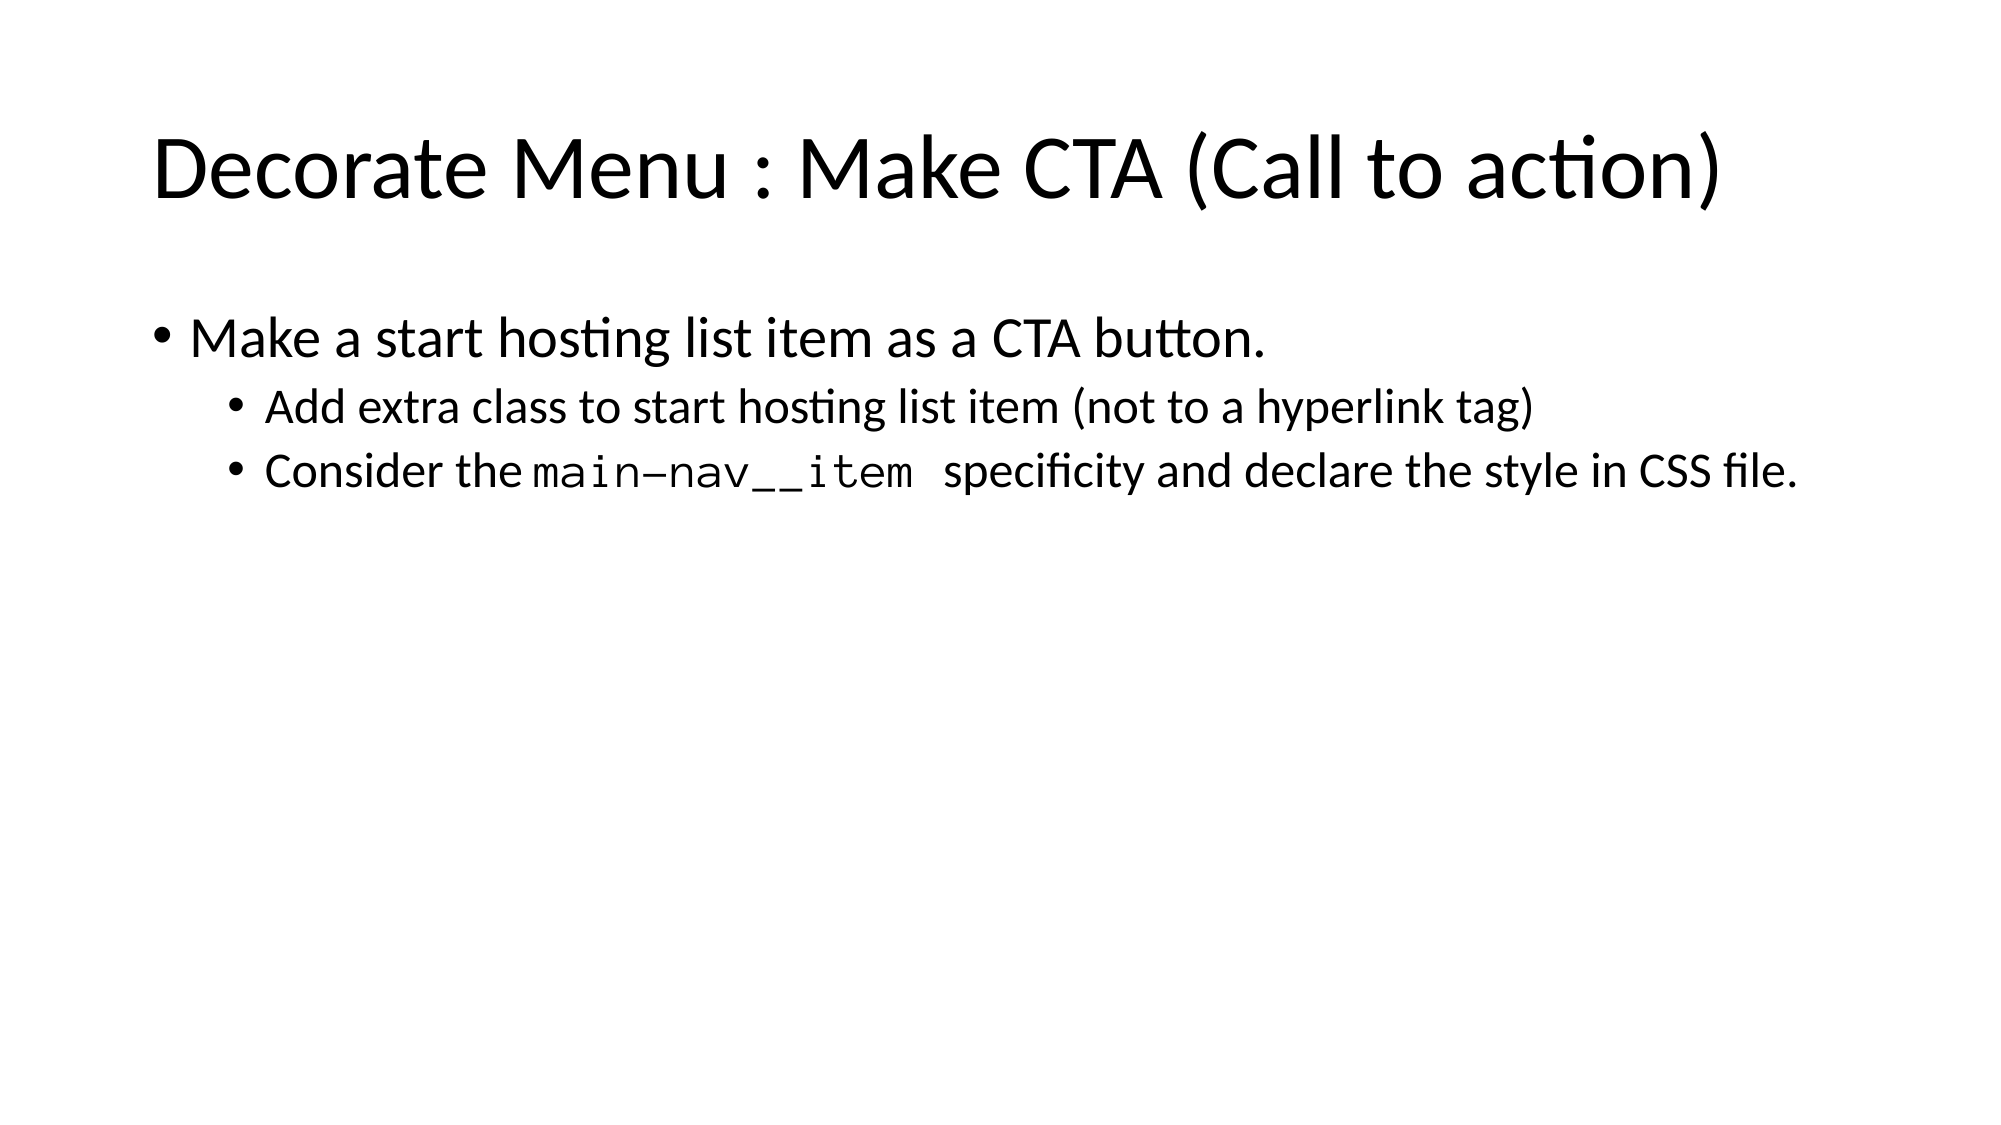

# Decorate Menu : Make CTA (Call to action)
Make a start hosting list item as a CTA button.
Add extra class to start hosting list item (not to a hyperlink tag)
Consider the main-nav__item specificity and declare the style in CSS file.